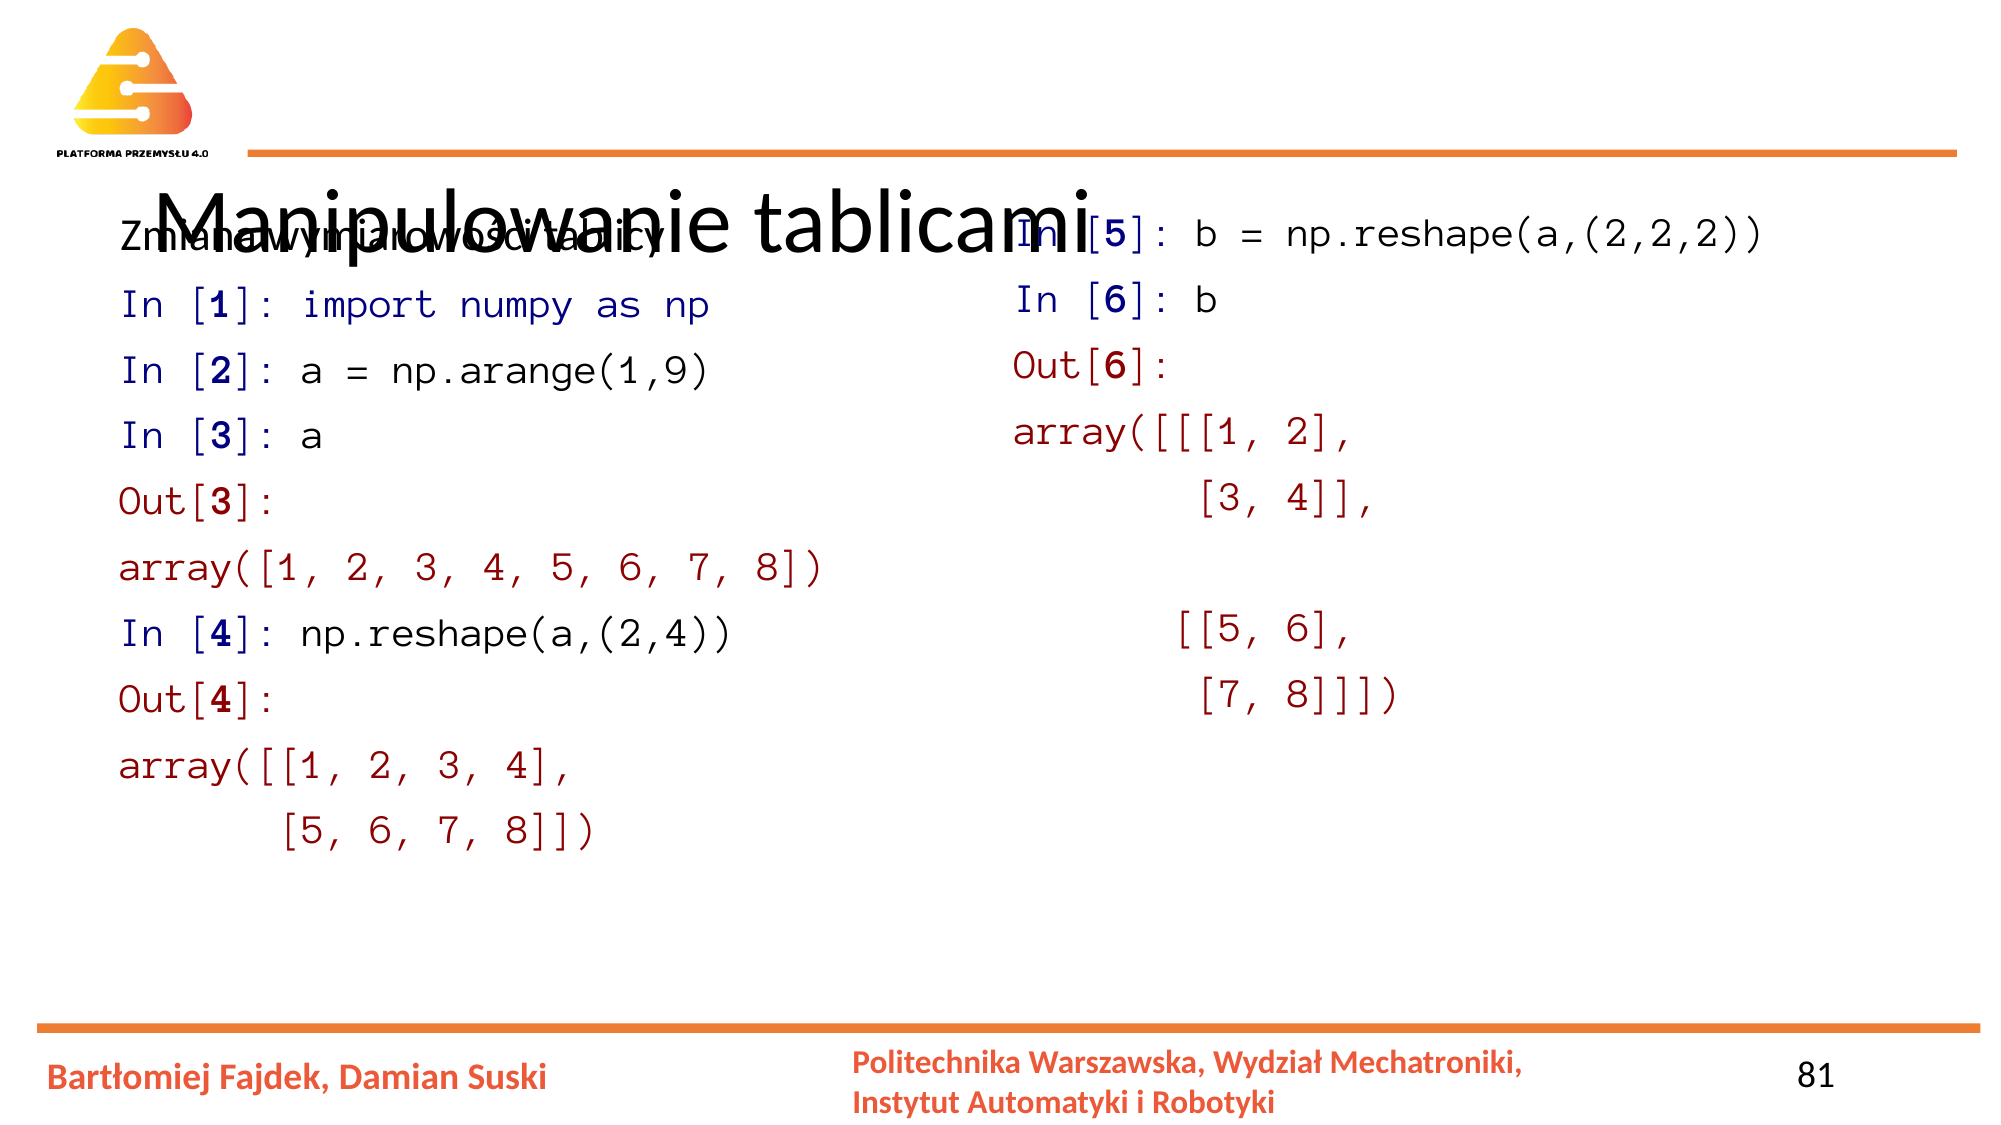

# Manipulowanie tablicami
Zmiana wymiarowości tablicy
In [1]: import numpy as np
In [2]: a = np.arange(1,9)
In [3]: a
Out[3]:
array([1, 2, 3, 4, 5, 6, 7, 8])
In [4]: np.reshape(a,(2,4))
Out[4]:
array([[1, 2, 3, 4],
       [5, 6, 7, 8]])

In [5]: b = np.reshape(a,(2,2,2))
In [6]: b
Out[6]:
array([[[1, 2],
        [3, 4]],

       [[5, 6],
        [7, 8]]])

81